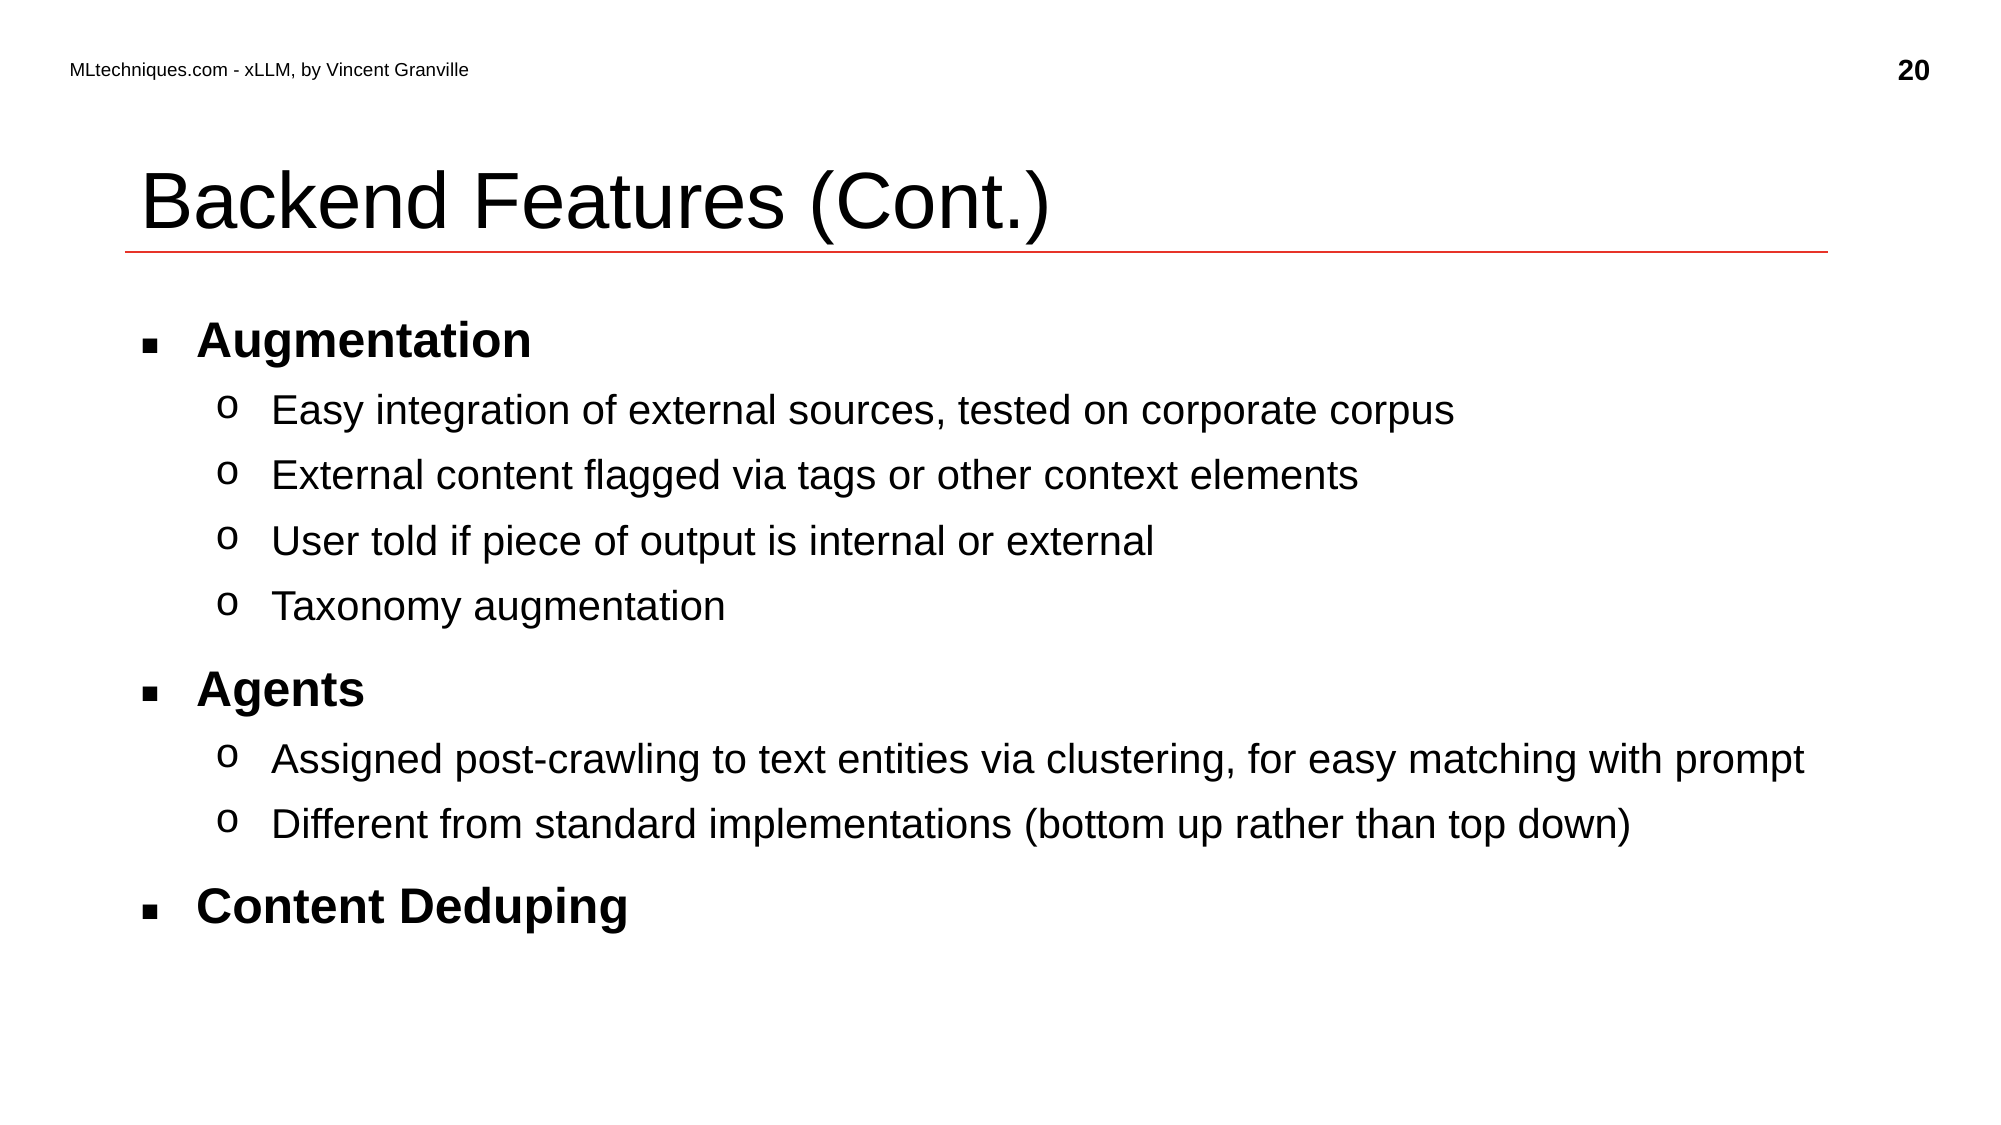

20
MLtechniques.com - xLLM, by Vincent Granville
# Backend Features (Cont.)
Augmentation
Easy integration of external sources, tested on corporate corpus
External content flagged via tags or other context elements
User told if piece of output is internal or external
Taxonomy augmentation
Agents
Assigned post-crawling to text entities via clustering, for easy matching with prompt
Different from standard implementations (bottom up rather than top down)
Content Deduping